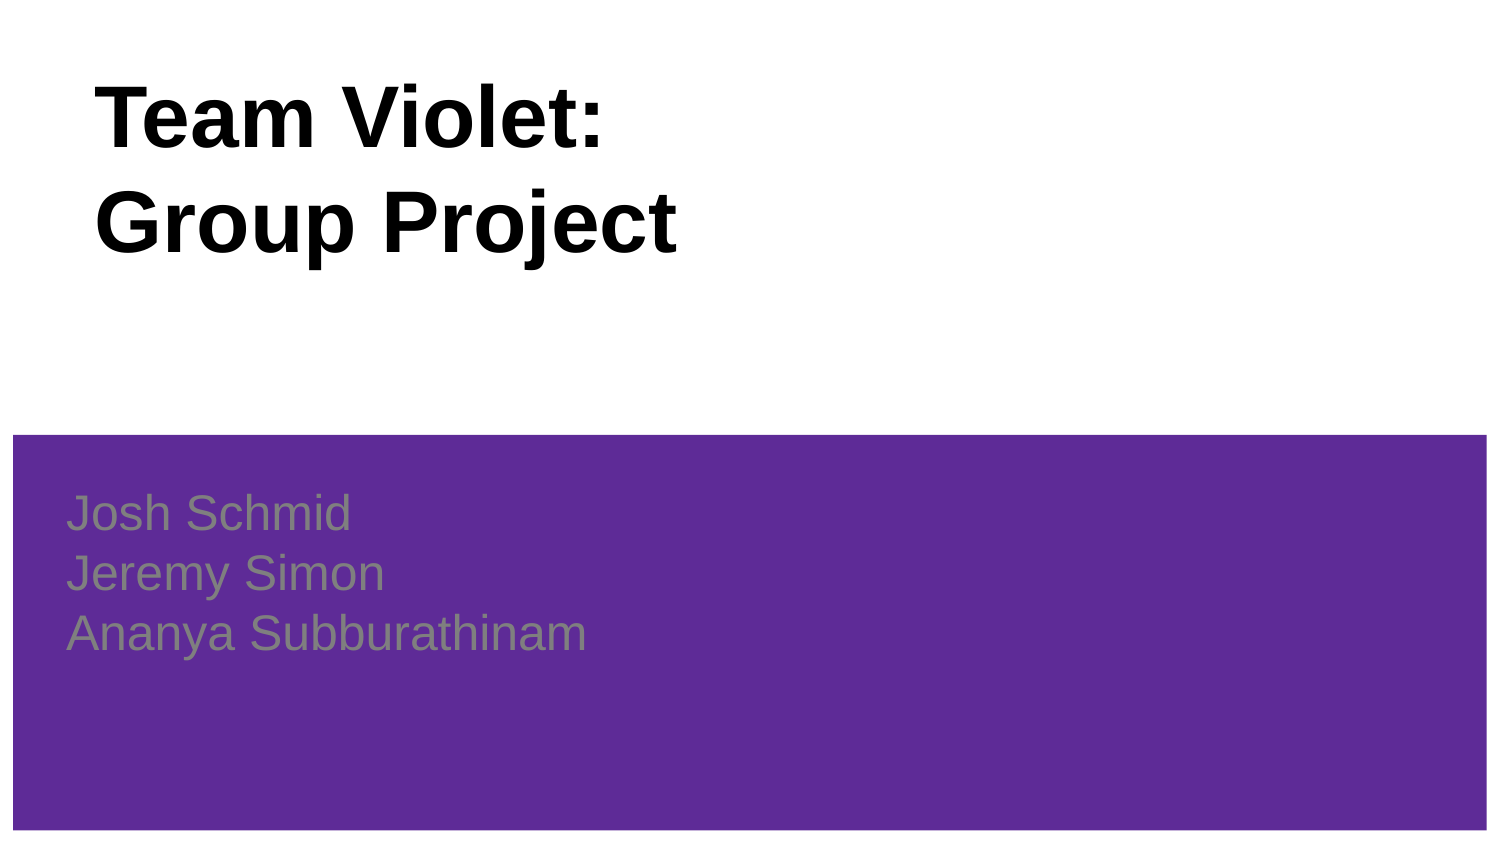

# Team Violet: Group Project
Josh Schmid
Jeremy Simon
Ananya Subburathinam